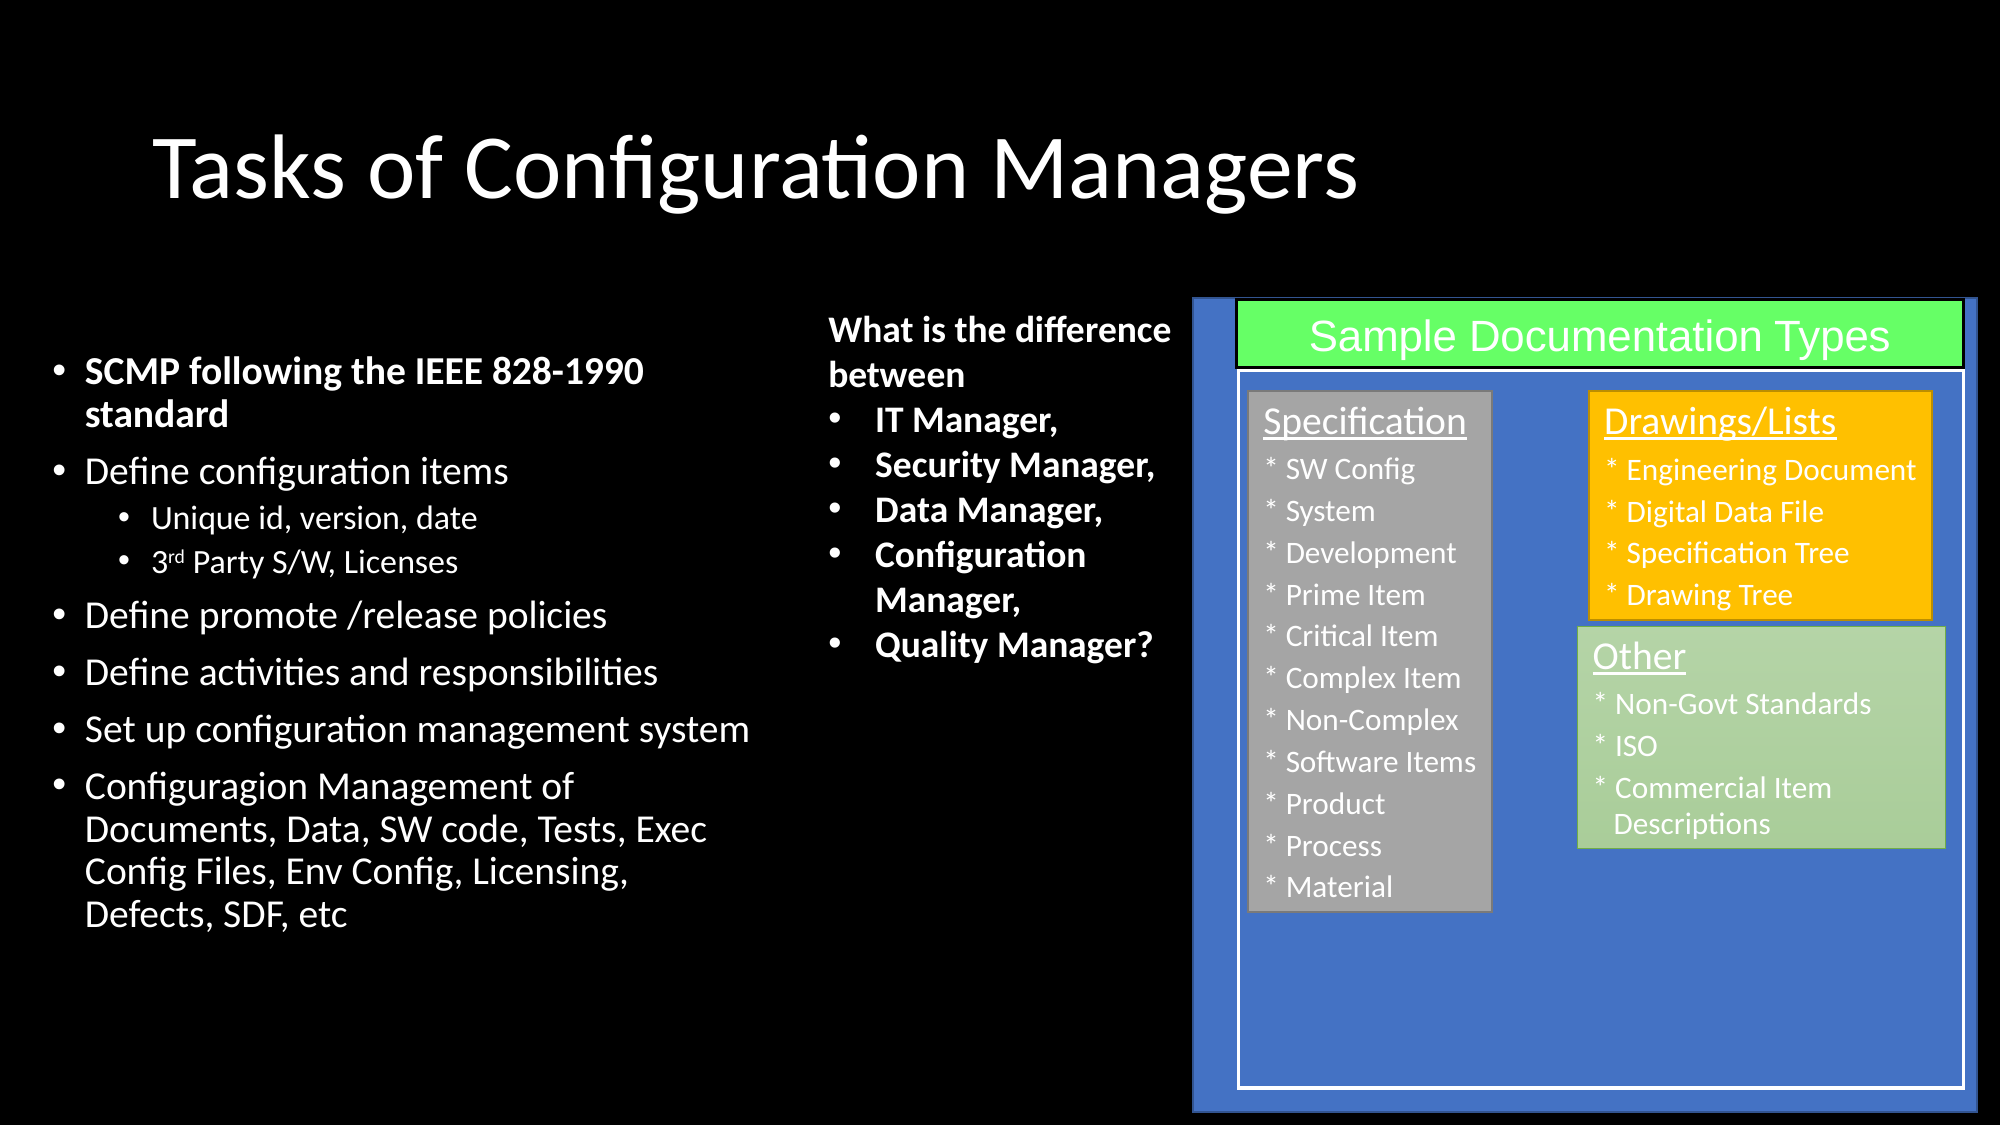

# Tasks of Configuration Managers
What is the difference between
IT Manager,
Security Manager,
Data Manager,
Configuration Manager,
Quality Manager?

Sample Documentation Types

Specification
* SW Config
* System
* Development
* Prime Item
* Critical Item
* Complex Item
* Non-Complex
* Software Items
* Product
* Process
* Material
Drawings/Lists
* Engineering Document
* Digital Data File
* Specification Tree
* Drawing Tree
Other
* Non-Govt Standards
* ISO
* Commercial Item
   Descriptions
SCMP following the IEEE 828-1990 standard
Define configuration items
Unique id, version, date
3rd Party S/W, Licenses
Define promote /release policies
Define activities and responsibilities
Set up configuration management system
Configuragion Management of Documents, Data, SW code, Tests, Exec Config Files, Env Config, Licensing, Defects, SDF, etc